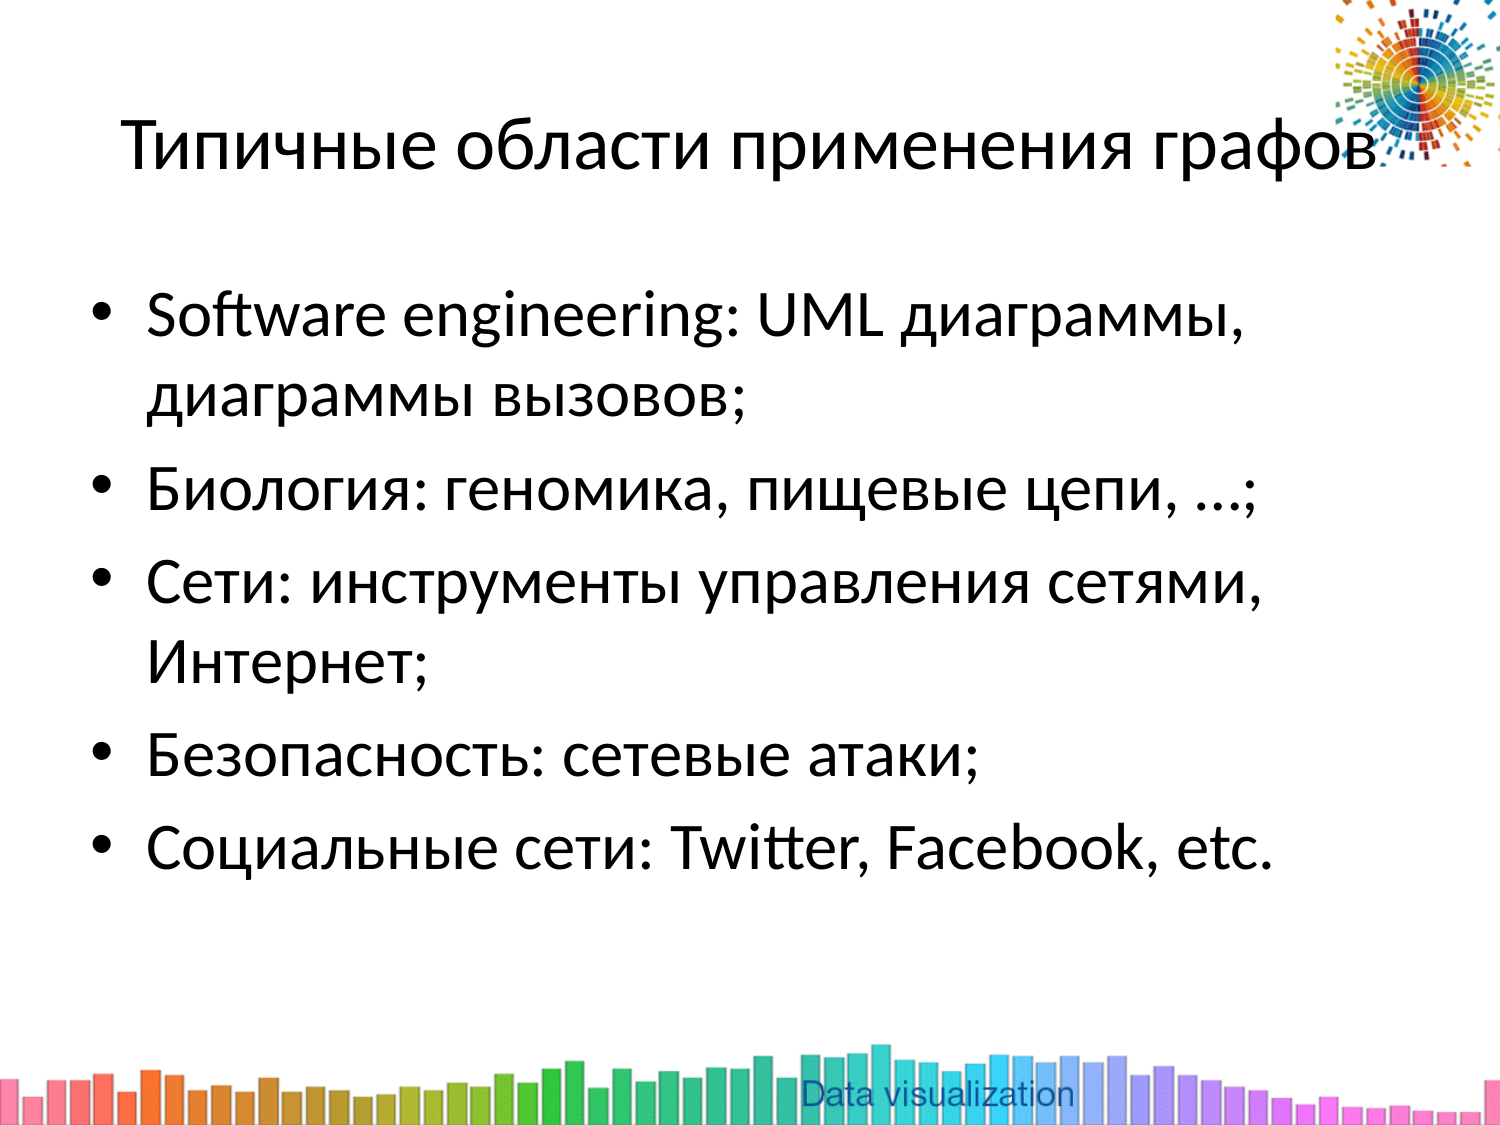

# Типичные области применения графов
Software engineering: UML диаграммы, диаграммы вызовов;
Биология: геномика, пищевые цепи, …;
Сети: инструменты управления сетями, Интернет;
Безопасность: сетевые атаки;
Социальные сети: Twitter, Facebook, etc.